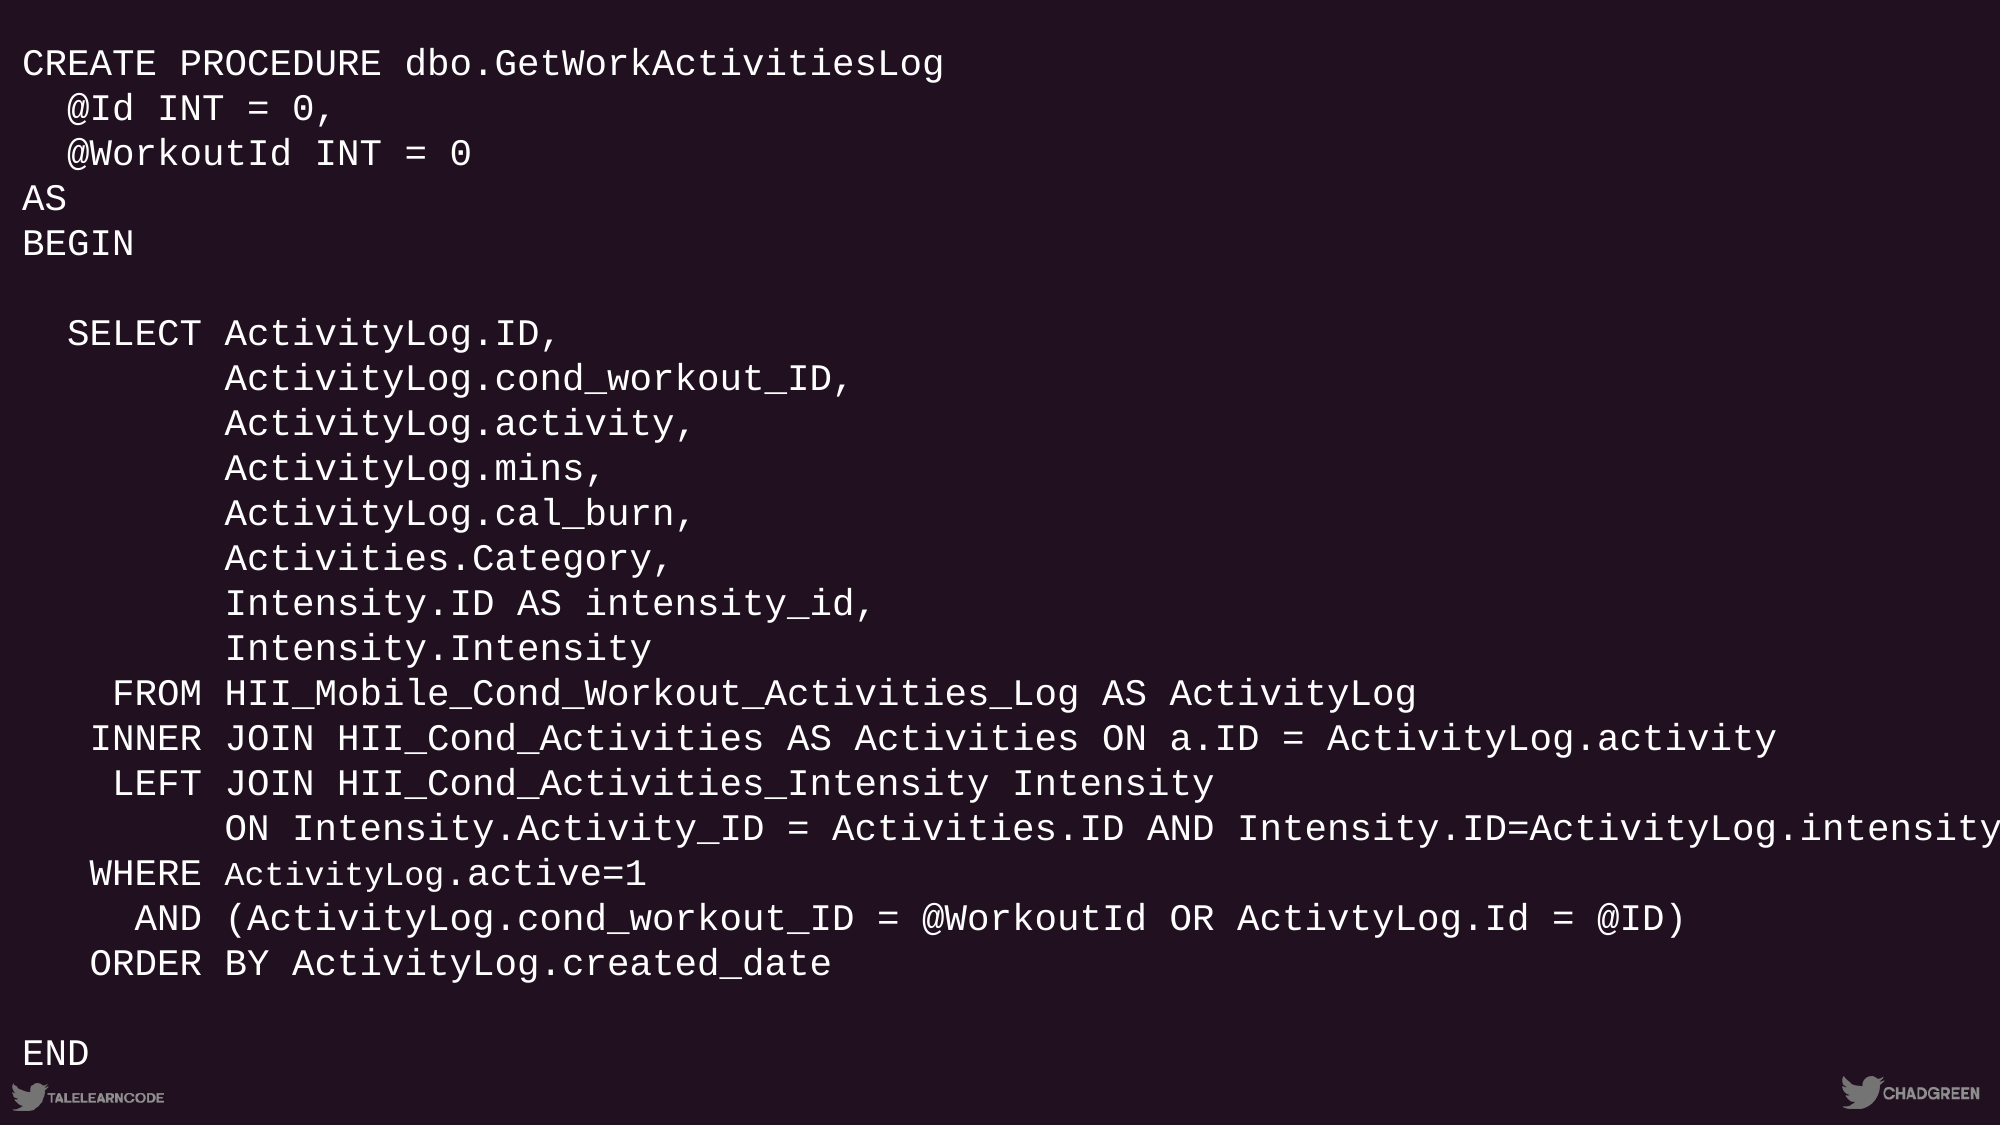

CREATE PROCEDURE dbo.GetWorkActivitiesLog
  @Id INT = 0,
  @WorkoutId INT = 0
AS
BEGIN

  SELECT ActivityLog.ID,
         ActivityLog.cond_workout_ID,
         ActivityLog.activity,
         ActivityLog.mins,
         ActivityLog.cal_burn,
         Activities.Category,
         Intensity.ID AS intensity_id,
         Intensity.Intensity
    FROM HII_Mobile_Cond_Workout_Activities_Log AS ActivityLog
   INNER JOIN HII_Cond_Activities AS Activities ON a.ID = ActivityLog.activity
    LEFT JOIN HII_Cond_Activities_Intensity Intensity
         ON Intensity.Activity_ID = Activities.ID AND Intensity.ID=ActivityLog.intensity
   WHERE ActivityLog.active=1
     AND (ActivityLog.cond_workout_ID = @WorkoutId OR ActivtyLog.Id = @ID)
   ORDER BY ActivityLog.created_date

END